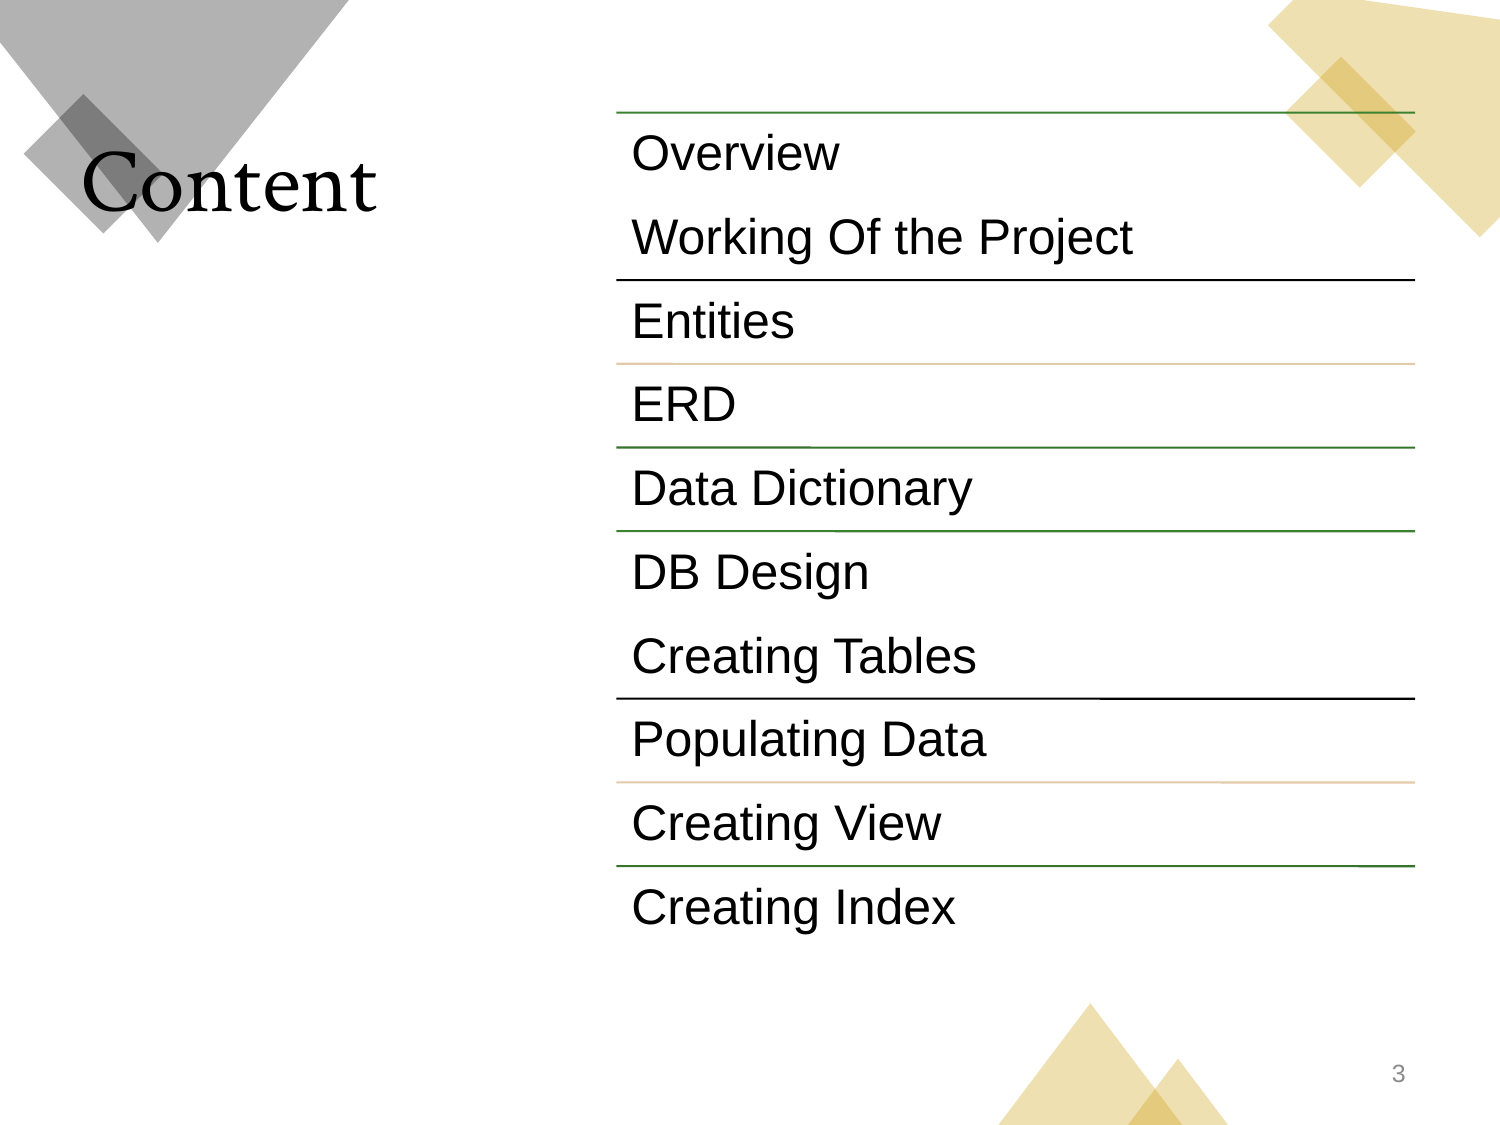

# Content
Overview
Working Of the Project
Entities
ERD
Data Dictionary
DB Design
Creating Tables
Populating Data
Creating View
Creating Index

3